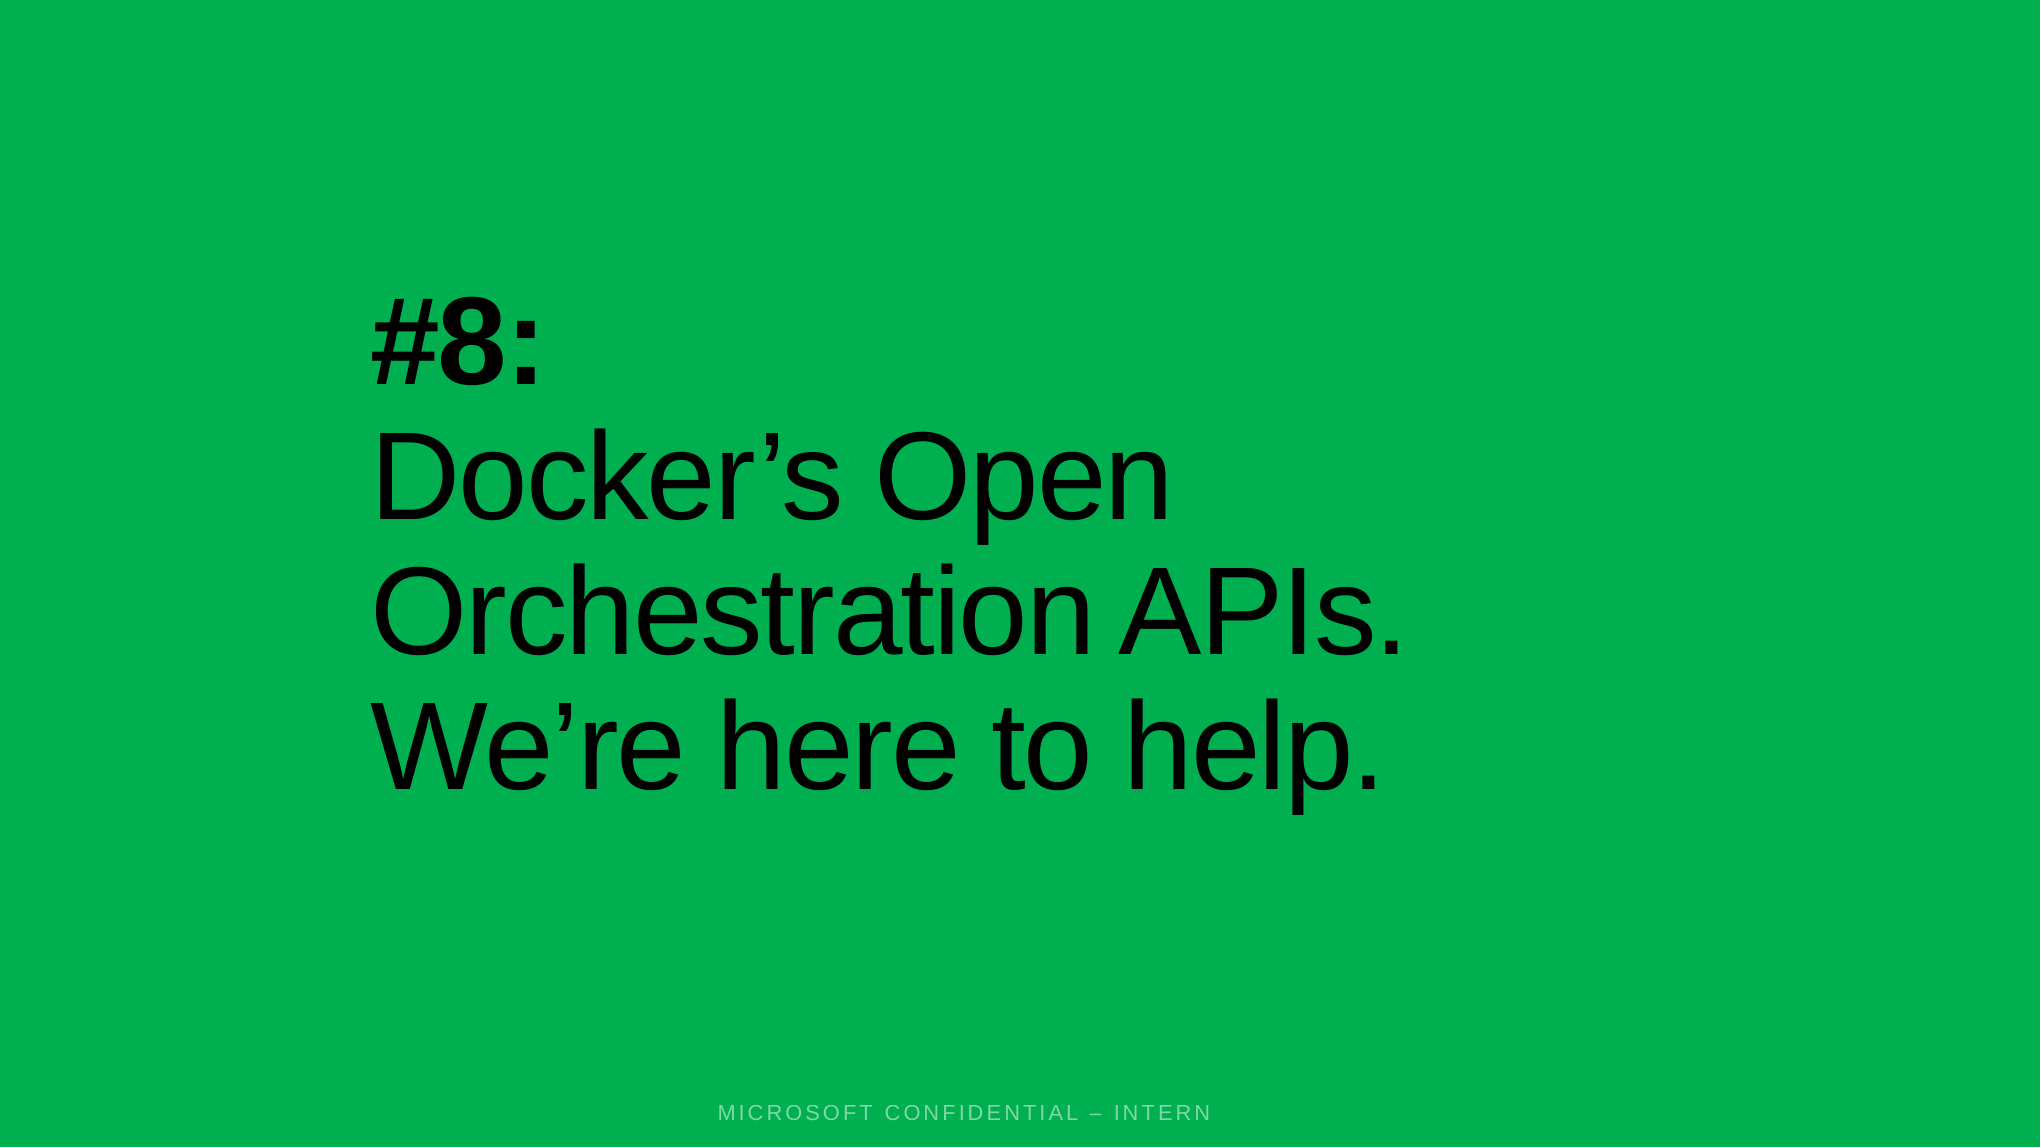

# #8: Docker’s Open Orchestration APIs. We’re here to help.